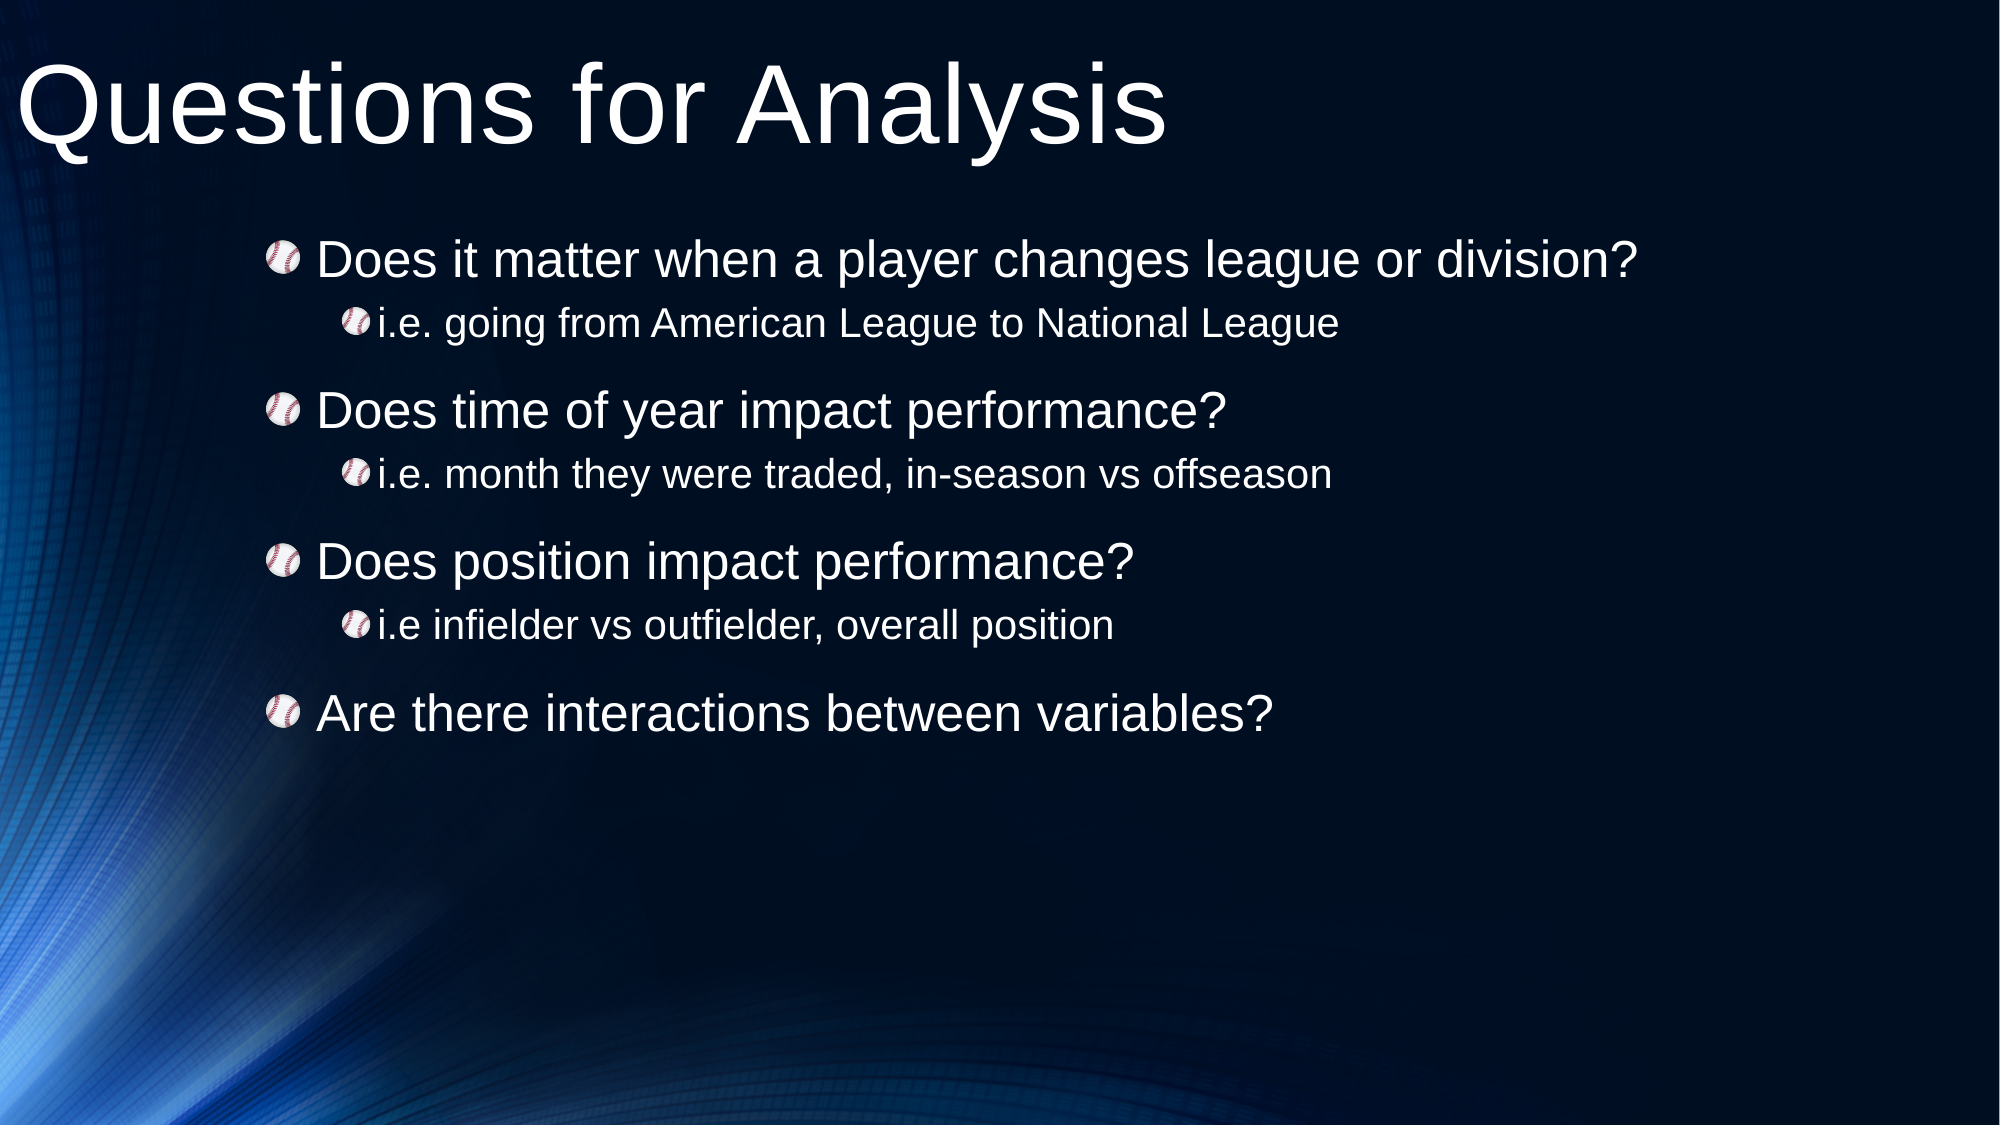

# Questions for Analysis
 Does it matter when a player changes league or division?
i.e. going from American League to National League
 Does time of year impact performance?
i.e. month they were traded, in-season vs offseason
 Does position impact performance?
i.e infielder vs outfielder, overall position
 Are there interactions between variables?